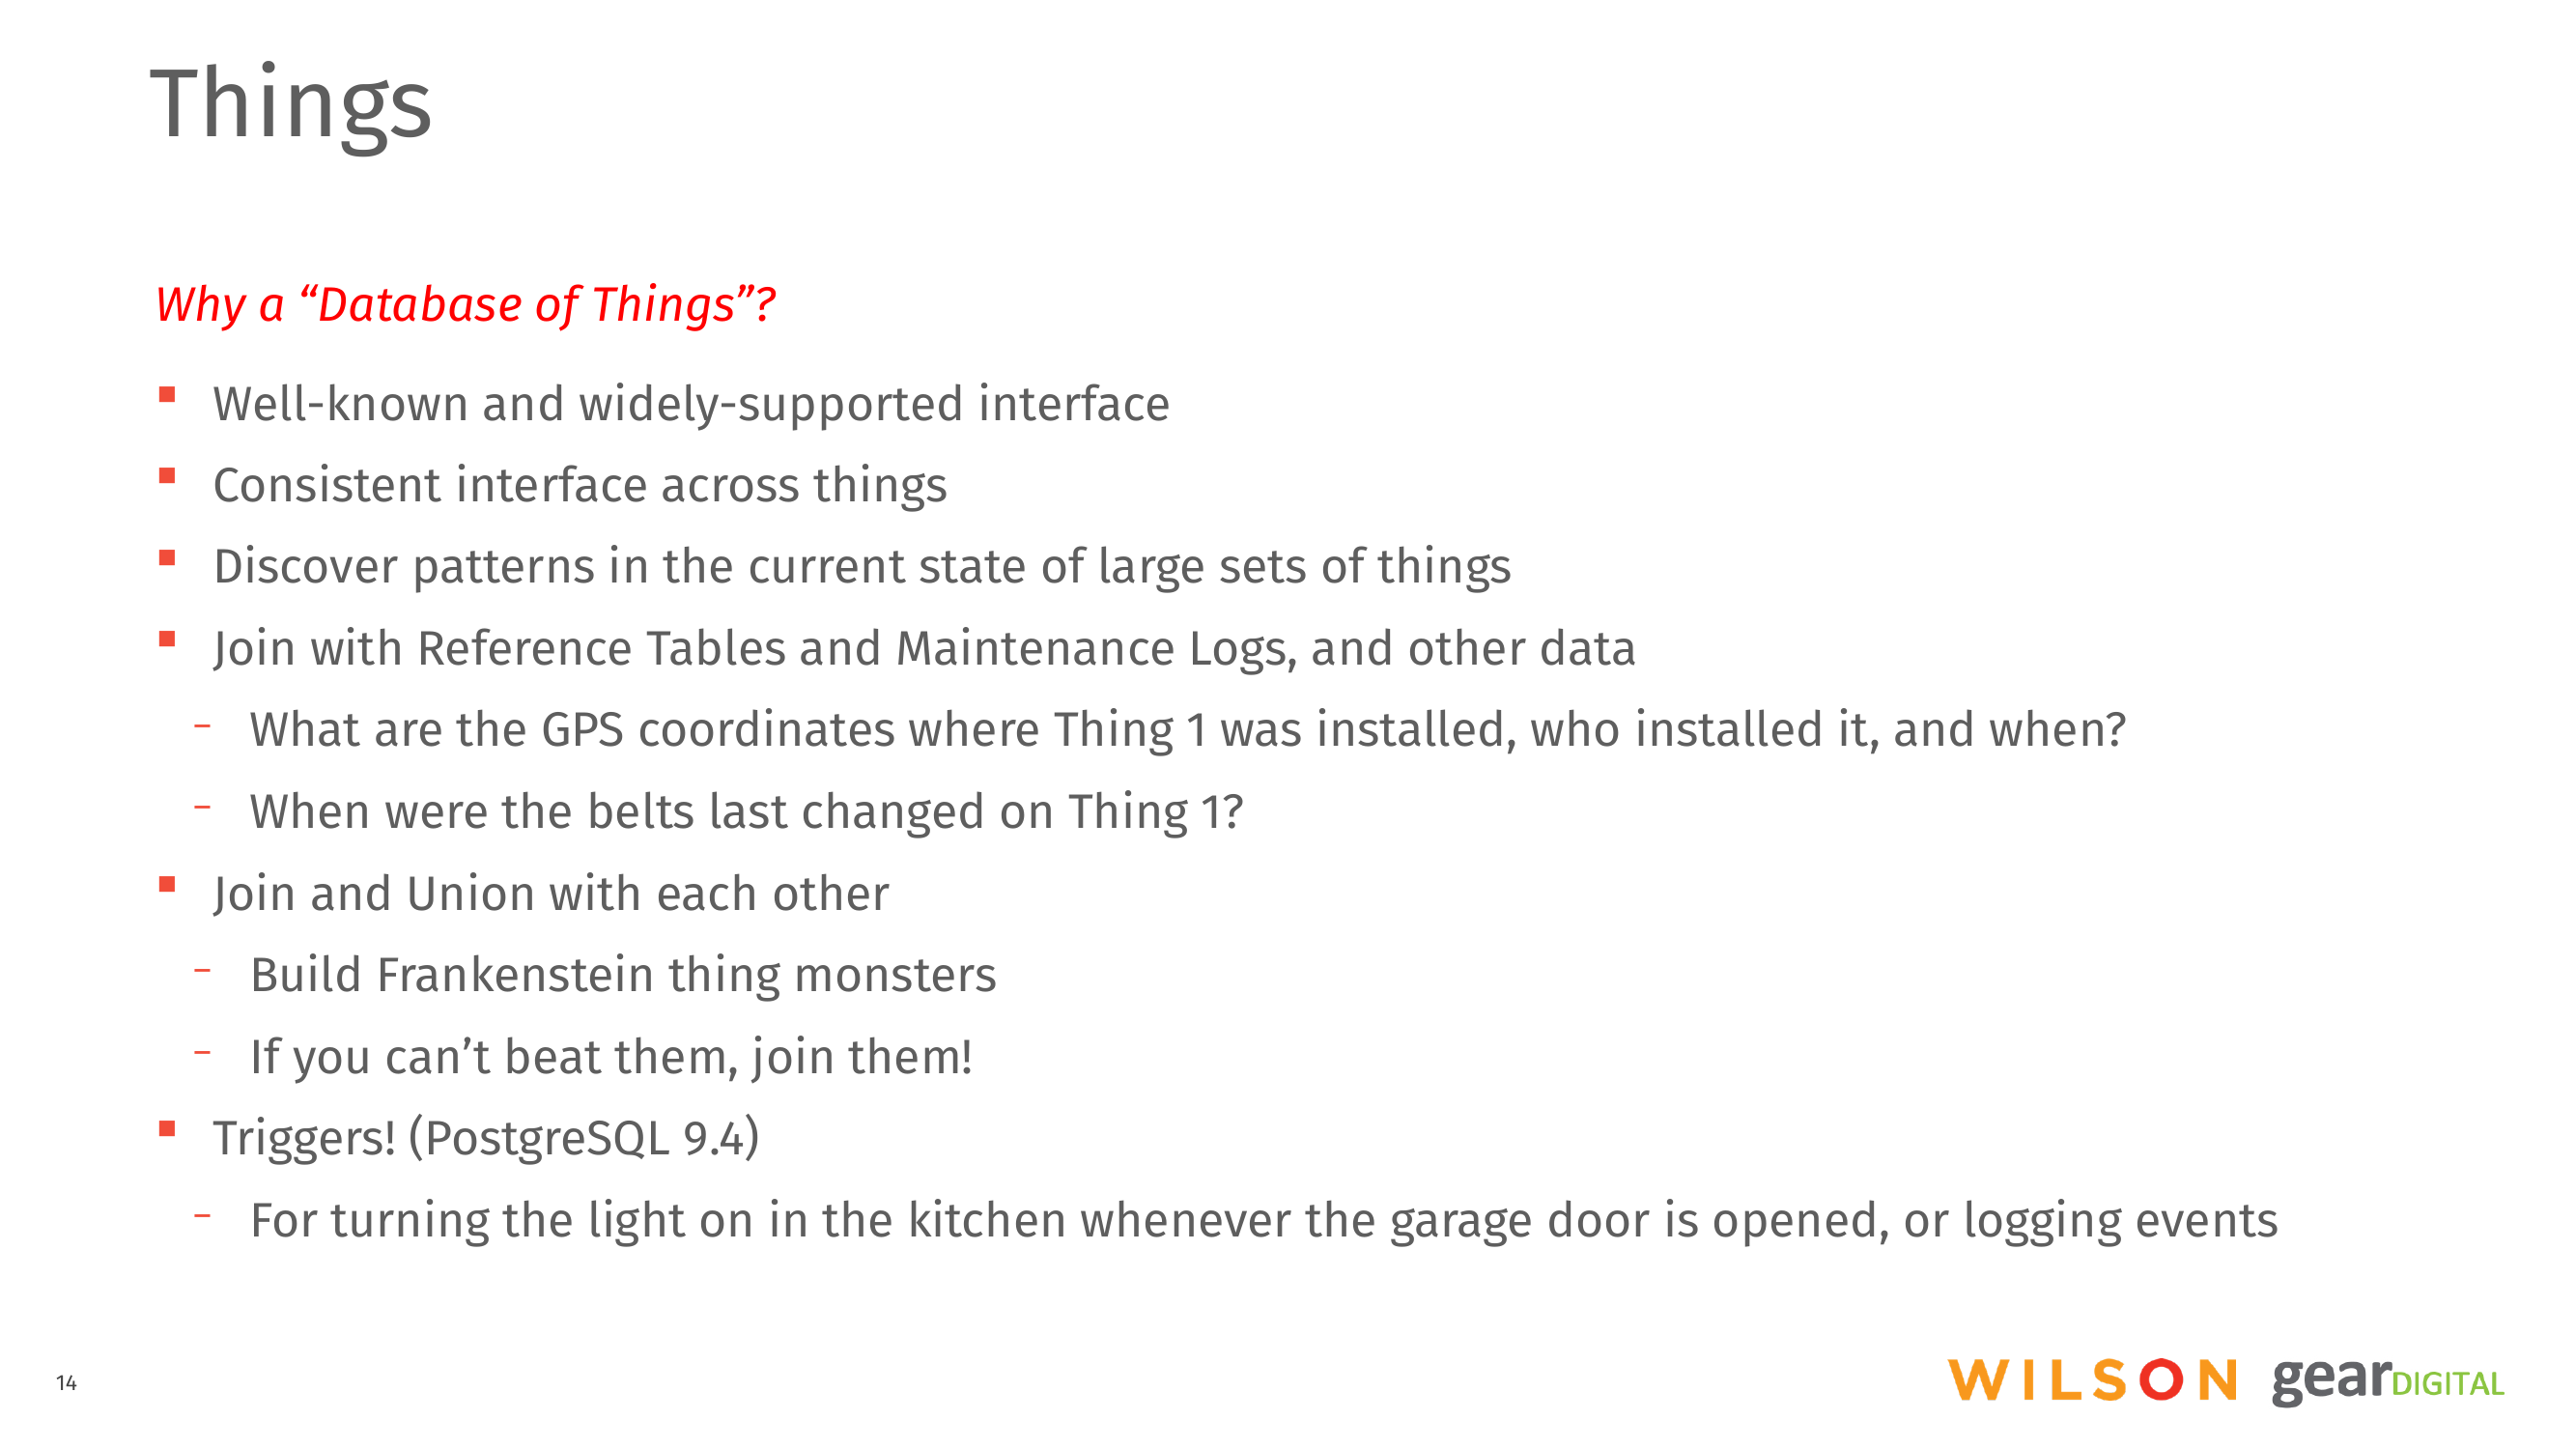

# Things
Why a “Database of Things”?
Well-known and widely-supported interface
Consistent interface across things
Discover patterns in the current state of large sets of things
Join with Reference Tables and Maintenance Logs, and other data
What are the GPS coordinates where Thing 1 was installed, who installed it, and when?
When were the belts last changed on Thing 1?
Join and Union with each other
Build Frankenstein thing monsters
If you can’t beat them, join them!
Triggers! (PostgreSQL 9.4)
For turning the light on in the kitchen whenever the garage door is opened, or logging events

14